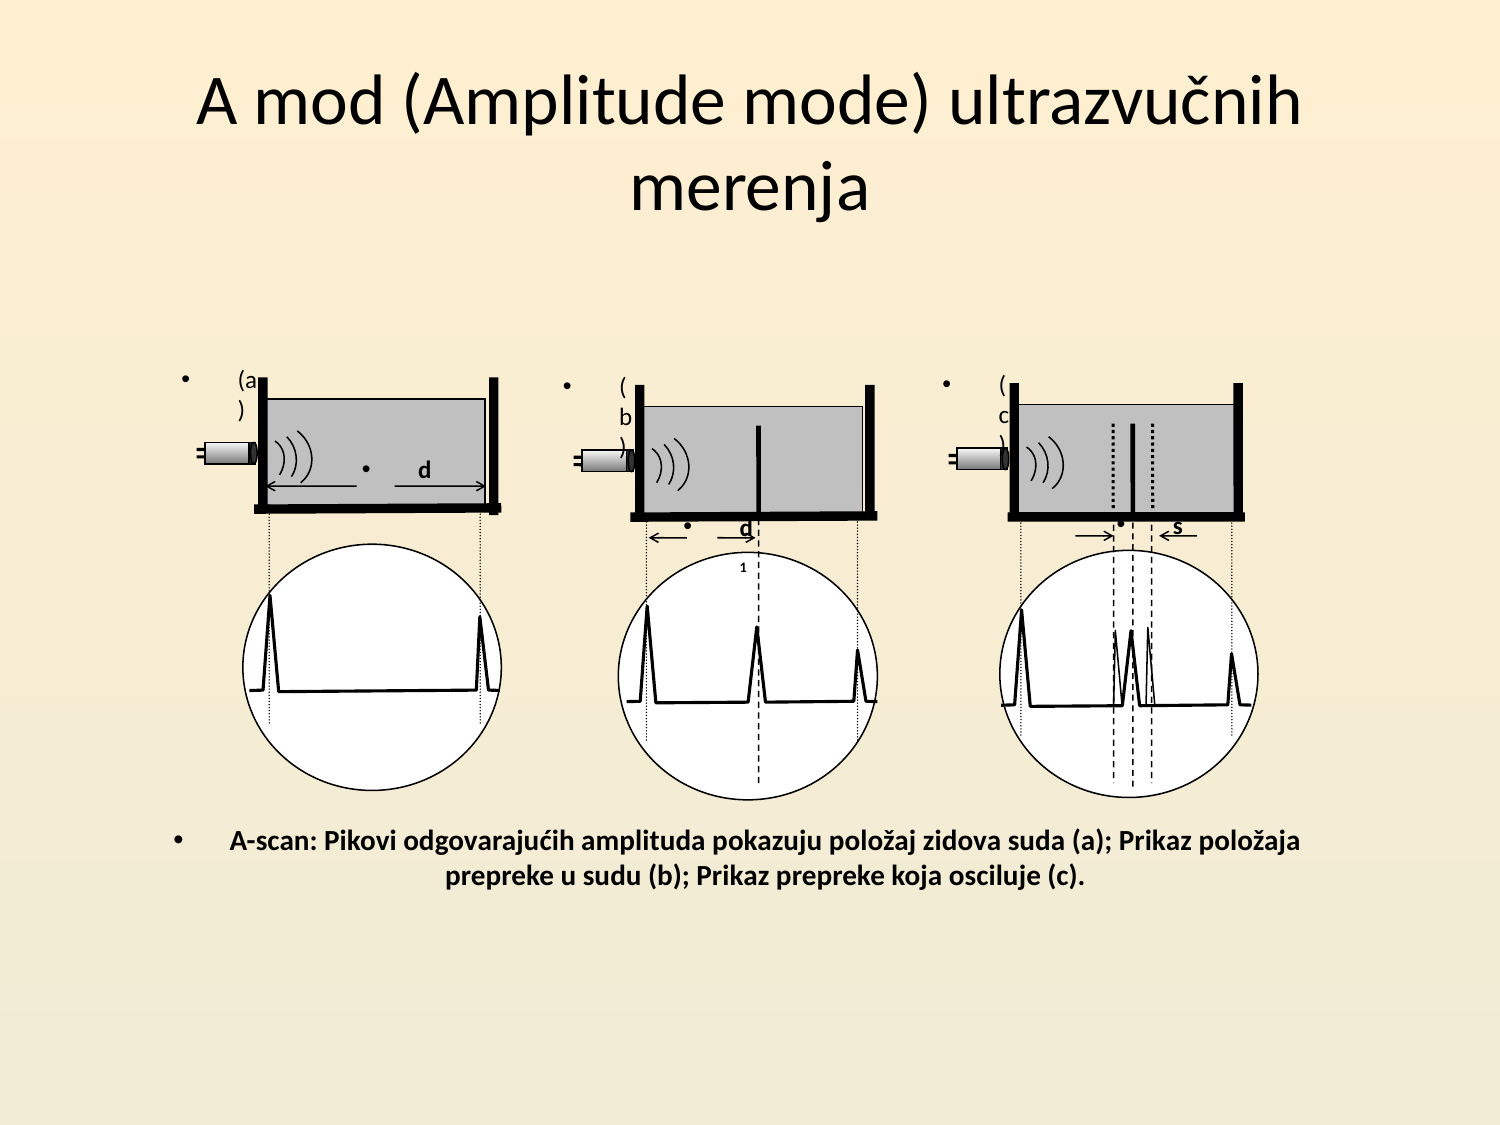

# A mod (Amplitude mode) ultrazvučnih merenja
(a)

d

(c)

s

(b)

d1

A-scan: Pikovi odgovarajućih amplituda pokazuju položaj zidova suda (a); Prikaz položaja prepreke u sudu (b); Prikaz prepreke koja osciluje (c).